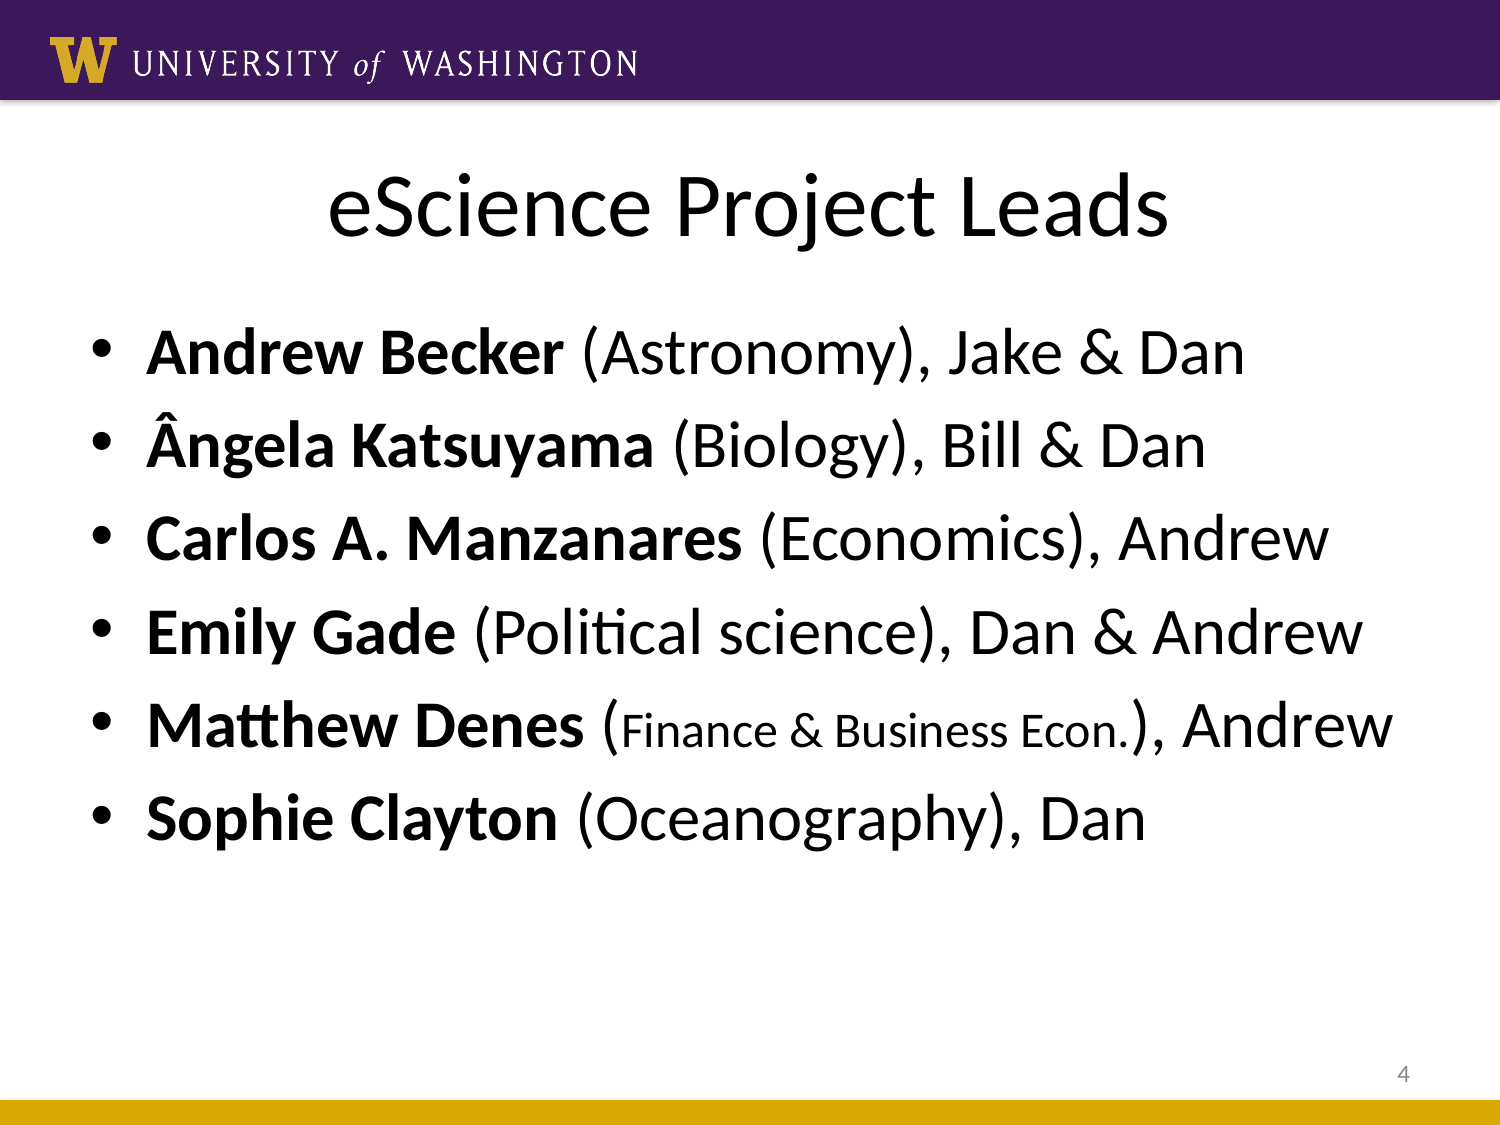

# eScience Project Leads
Andrew Becker (Astronomy), Jake & Dan
Ângela Katsuyama (Biology), Bill & Dan
Carlos A. Manzanares (Economics), Andrew
Emily Gade (Political science), Dan & Andrew
Matthew Denes (Finance & Business Econ.), Andrew
Sophie Clayton (Oceanography), Dan
4